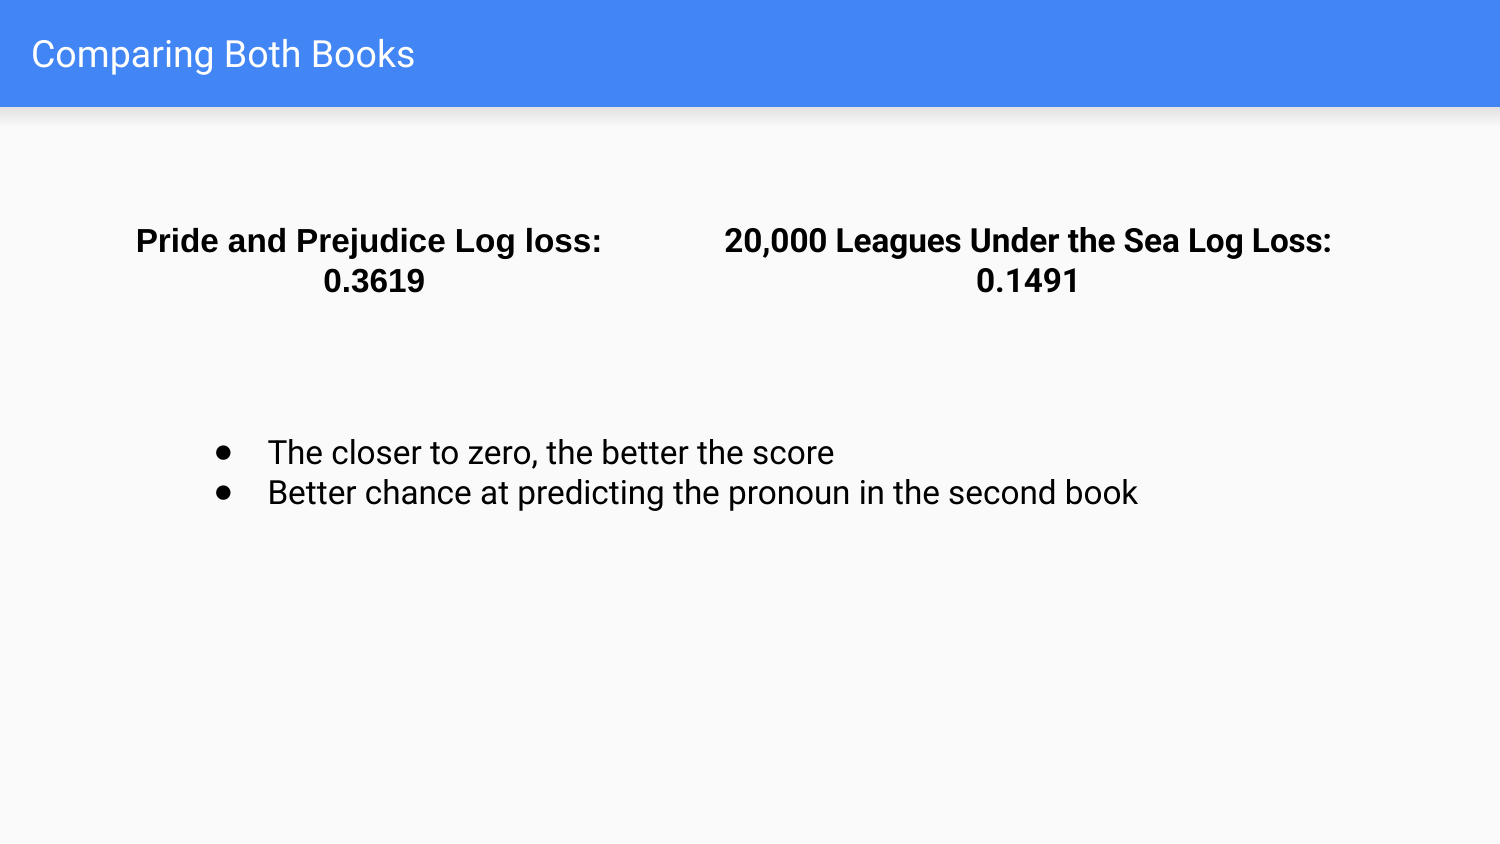

# Comparing Both Books
Pride and Prejudice Log loss:  0.3619
20,000 Leagues Under the Sea Log Loss:
0.1491

The closer to zero, the better the score
Better chance at predicting the pronoun in the second book